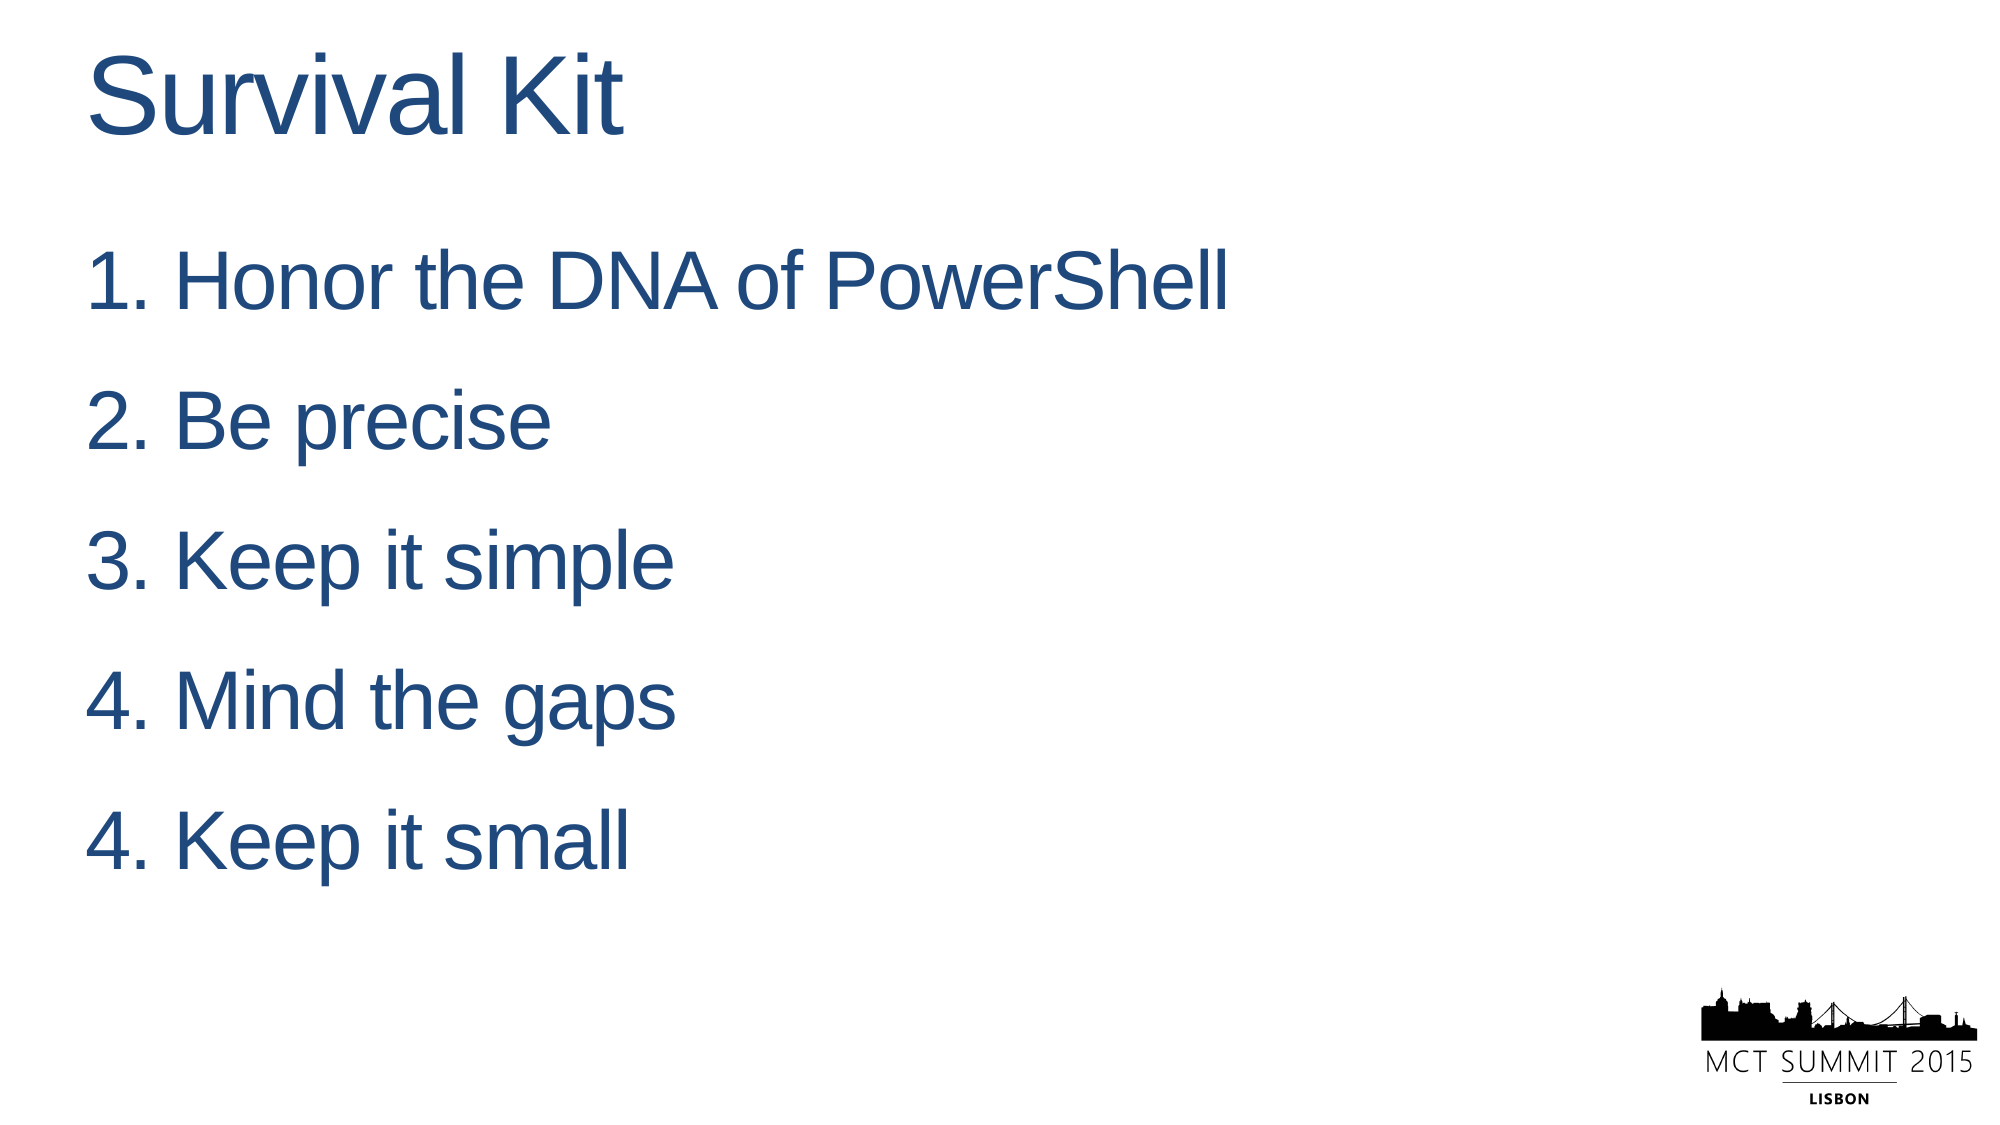

# Survival Kit
1. Honor the DNA of PowerShell
2. Be precise
3. Keep it simple
4. Mind the gaps
4. Keep it small